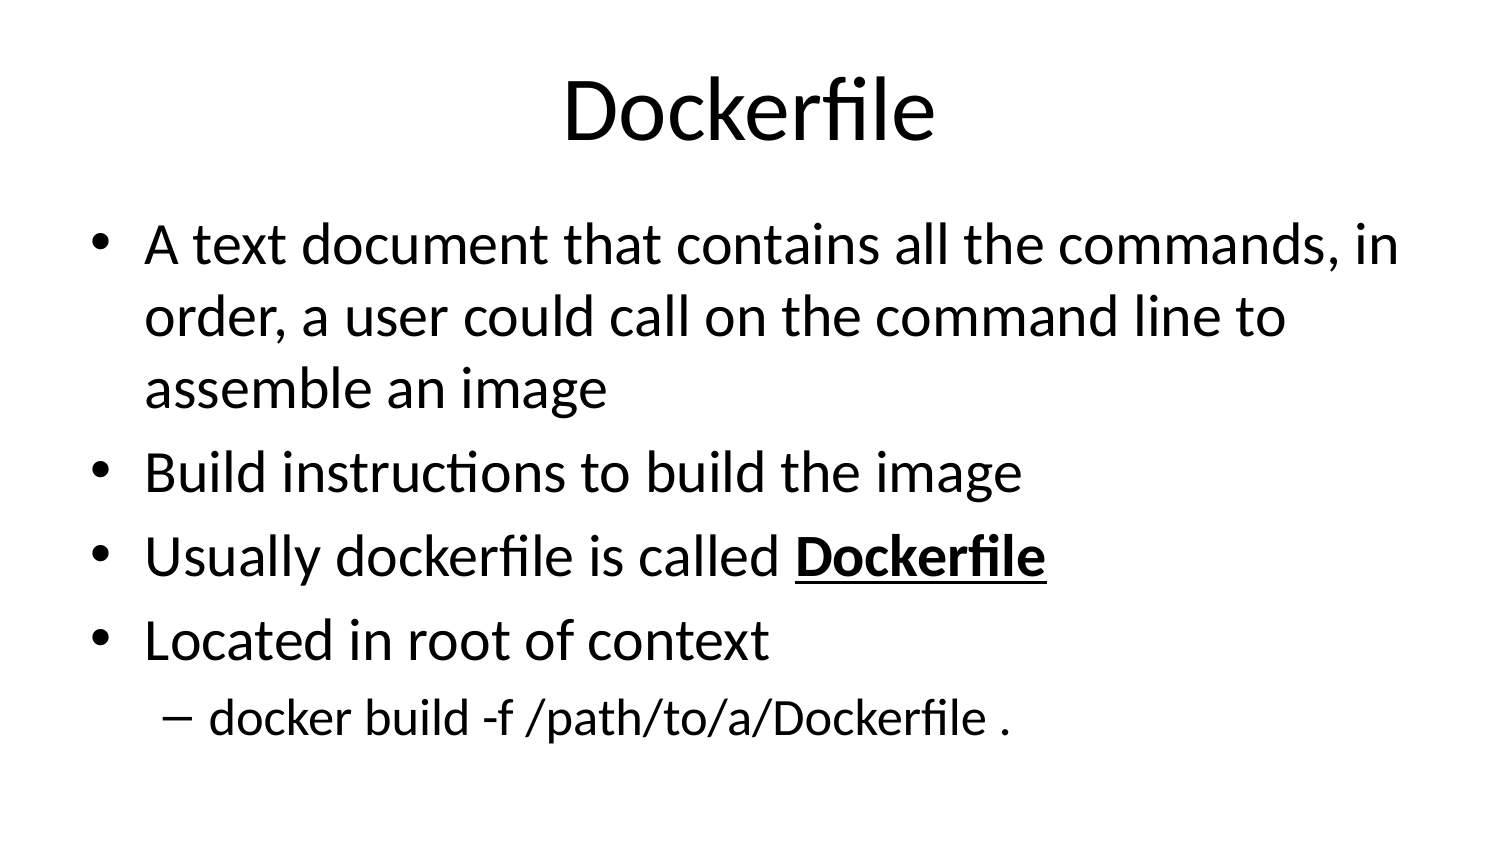

# Dockerfile
A text document that contains all the commands, in order, a user could call on the command line to assemble an image
Build instructions to build the image
Usually dockerfile is called Dockerfile
Located in root of context
docker build -f /path/to/a/Dockerfile .